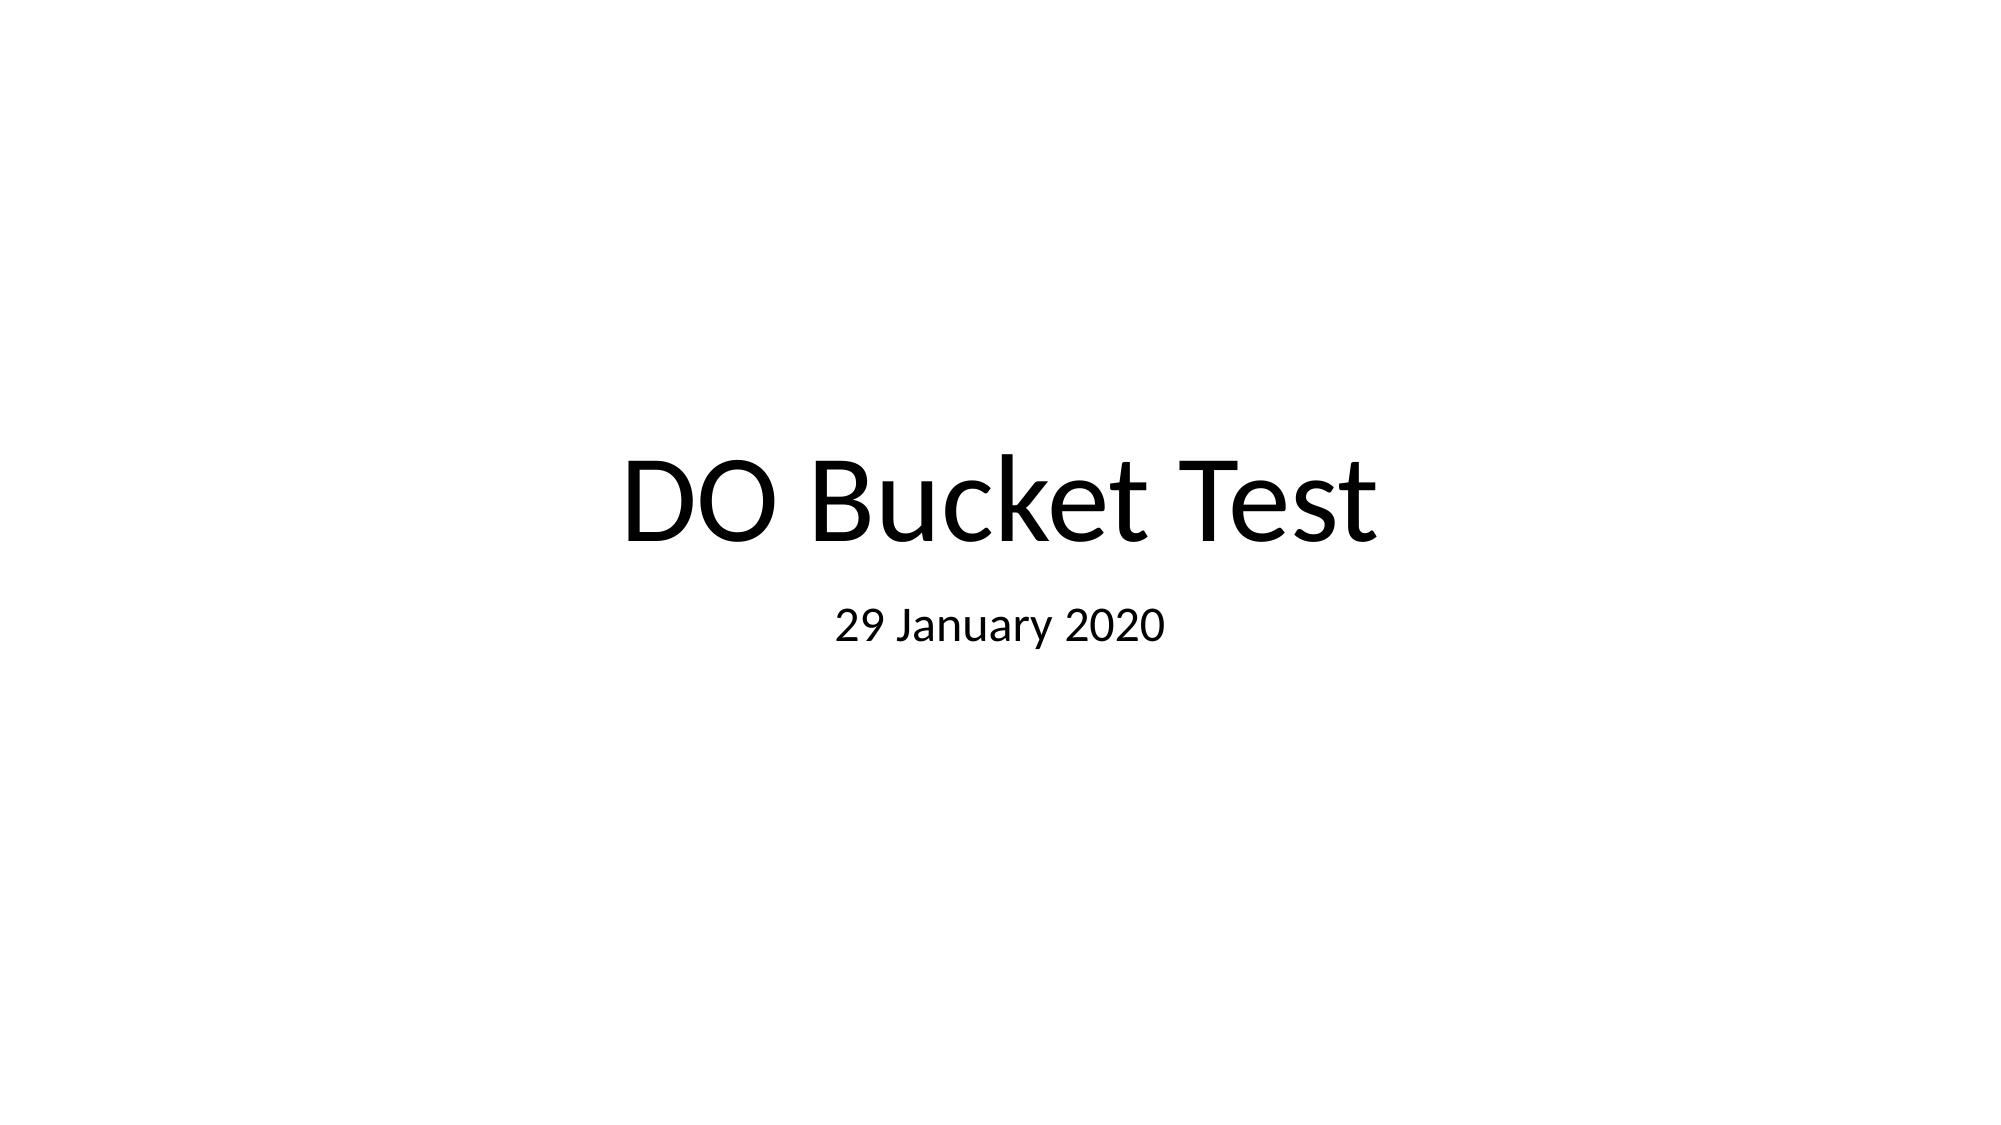

# DO Bucket Test
29 January 2020